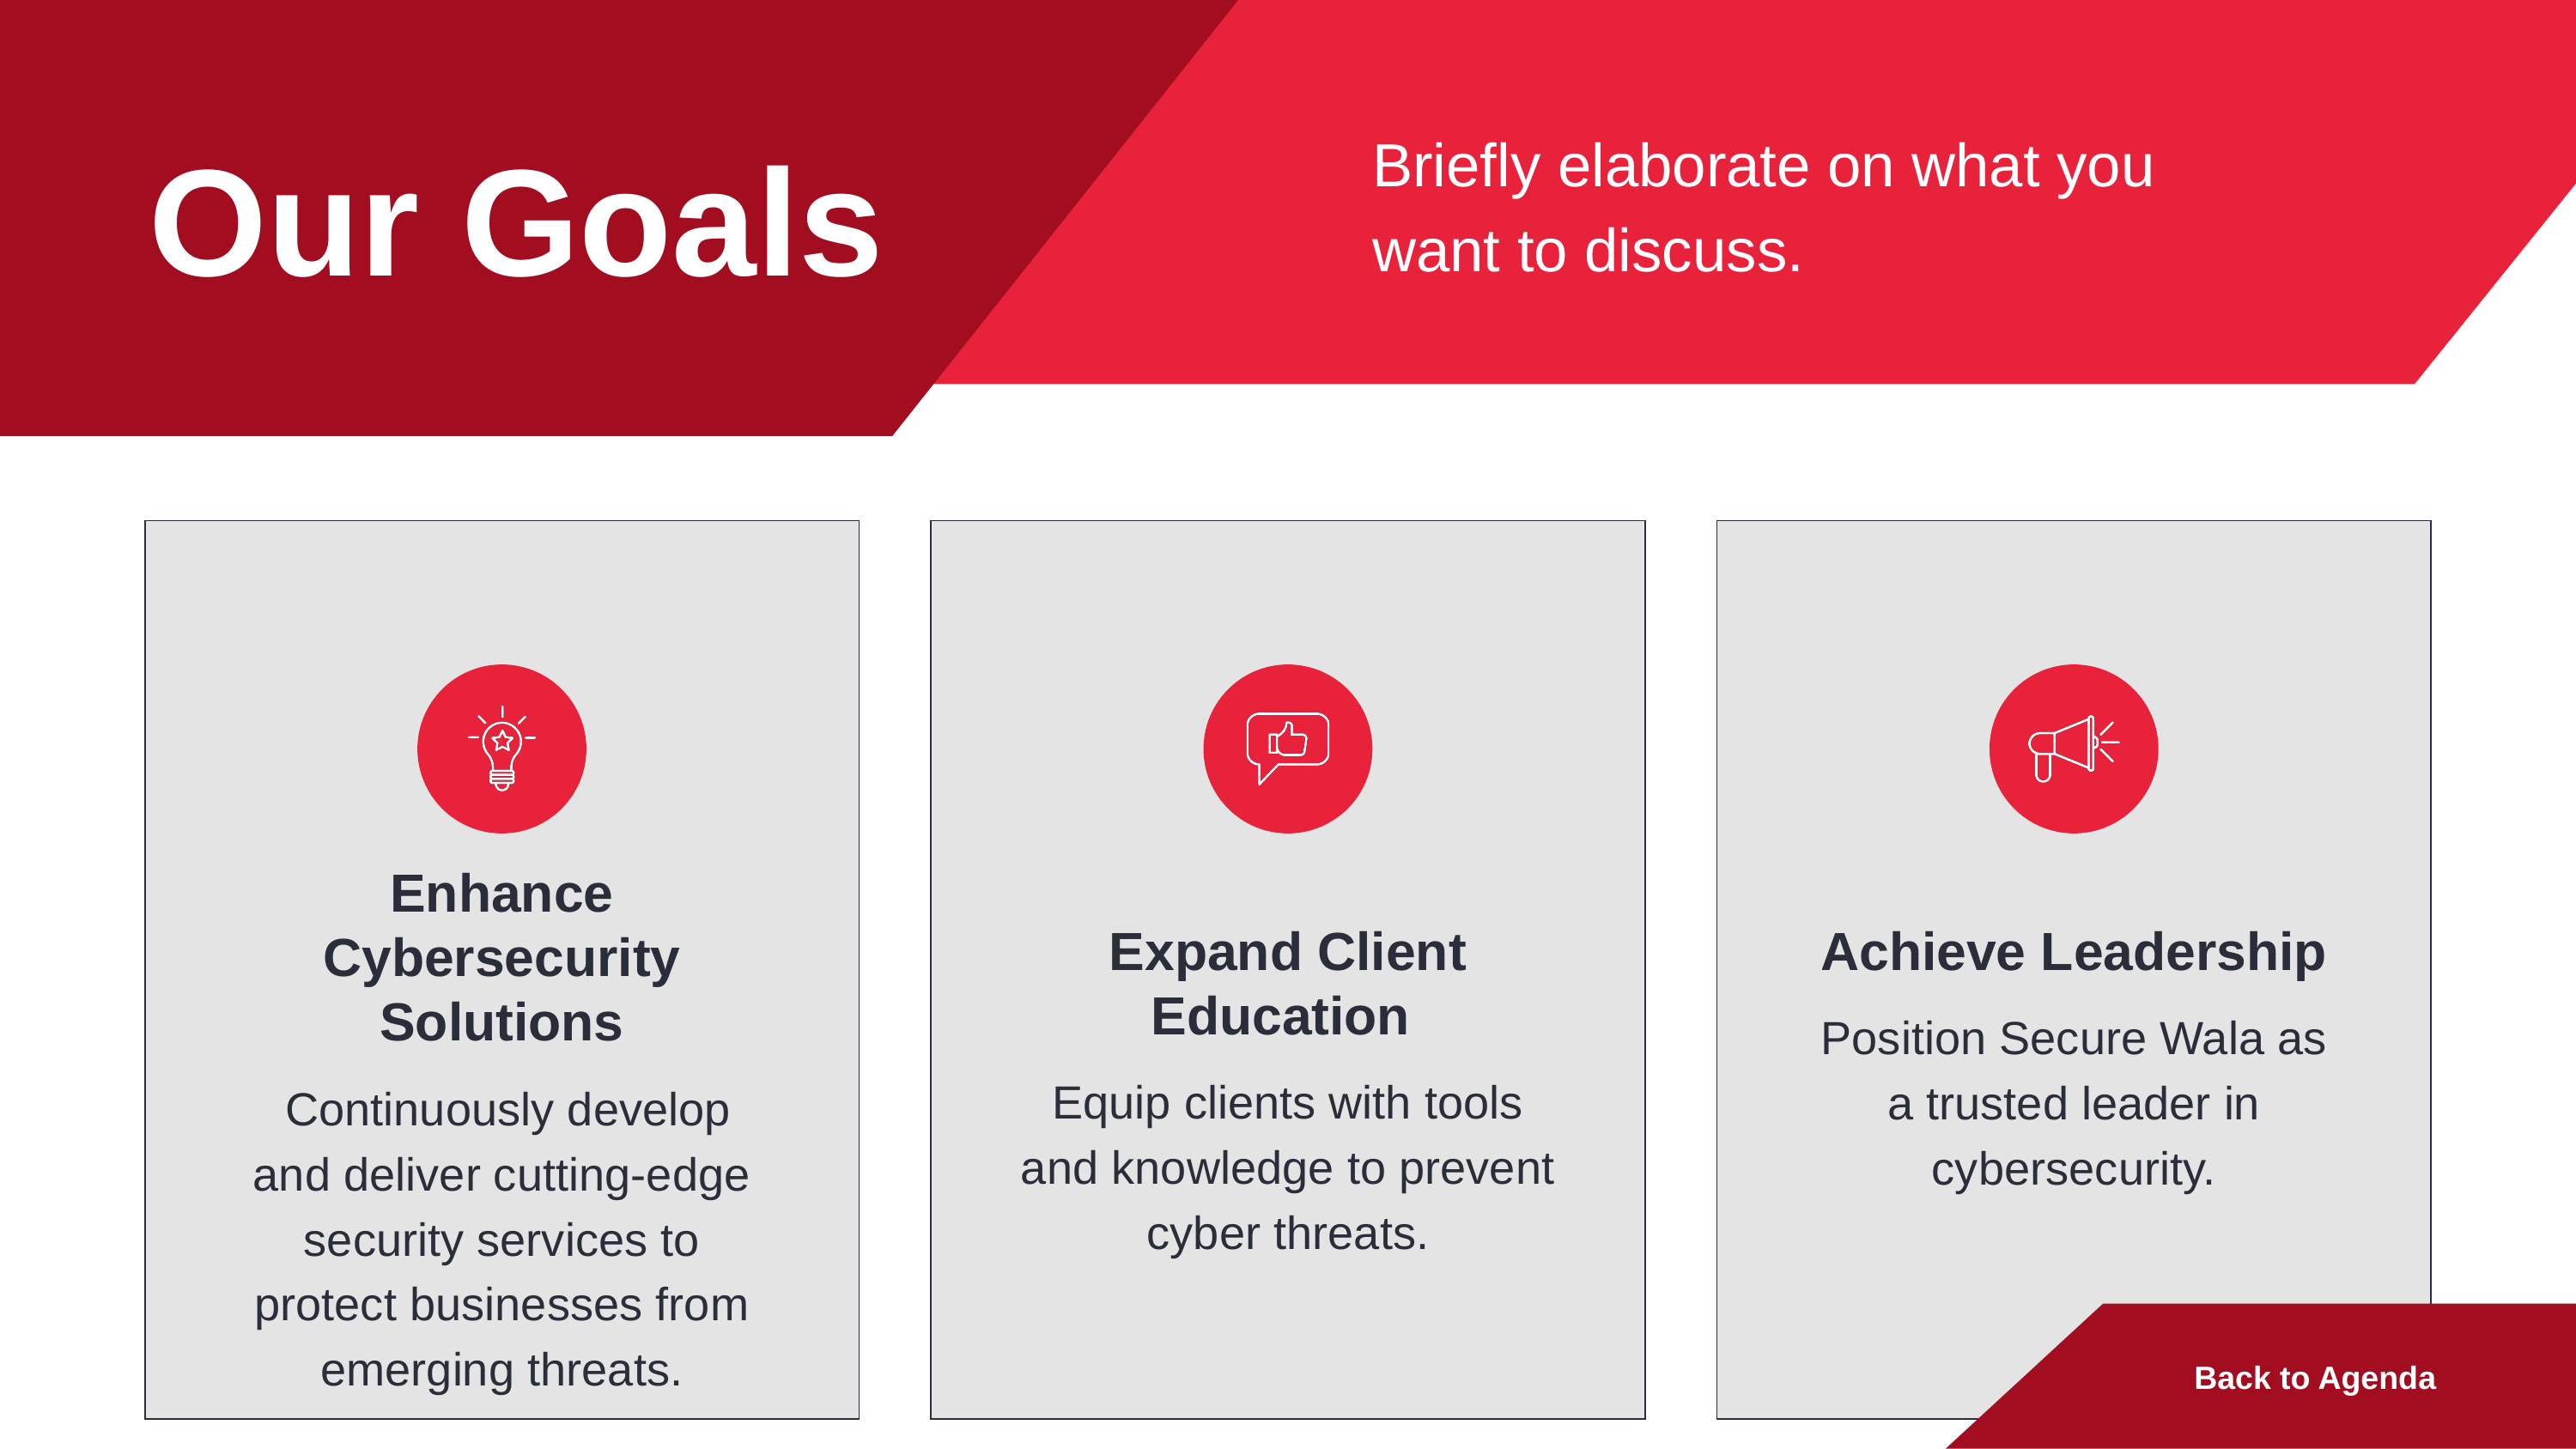

Briefly elaborate on what you want to discuss.
Our Goals

Enhance Cybersecurity Solutions
 Continuously develop and deliver cutting-edge security services to protect businesses from emerging threats.
Expand Client Education
Equip clients with tools and knowledge to prevent cyber threats.
Achieve Leadership
Position Secure Wala as a trusted leader in cybersecurity.

Back to Agenda